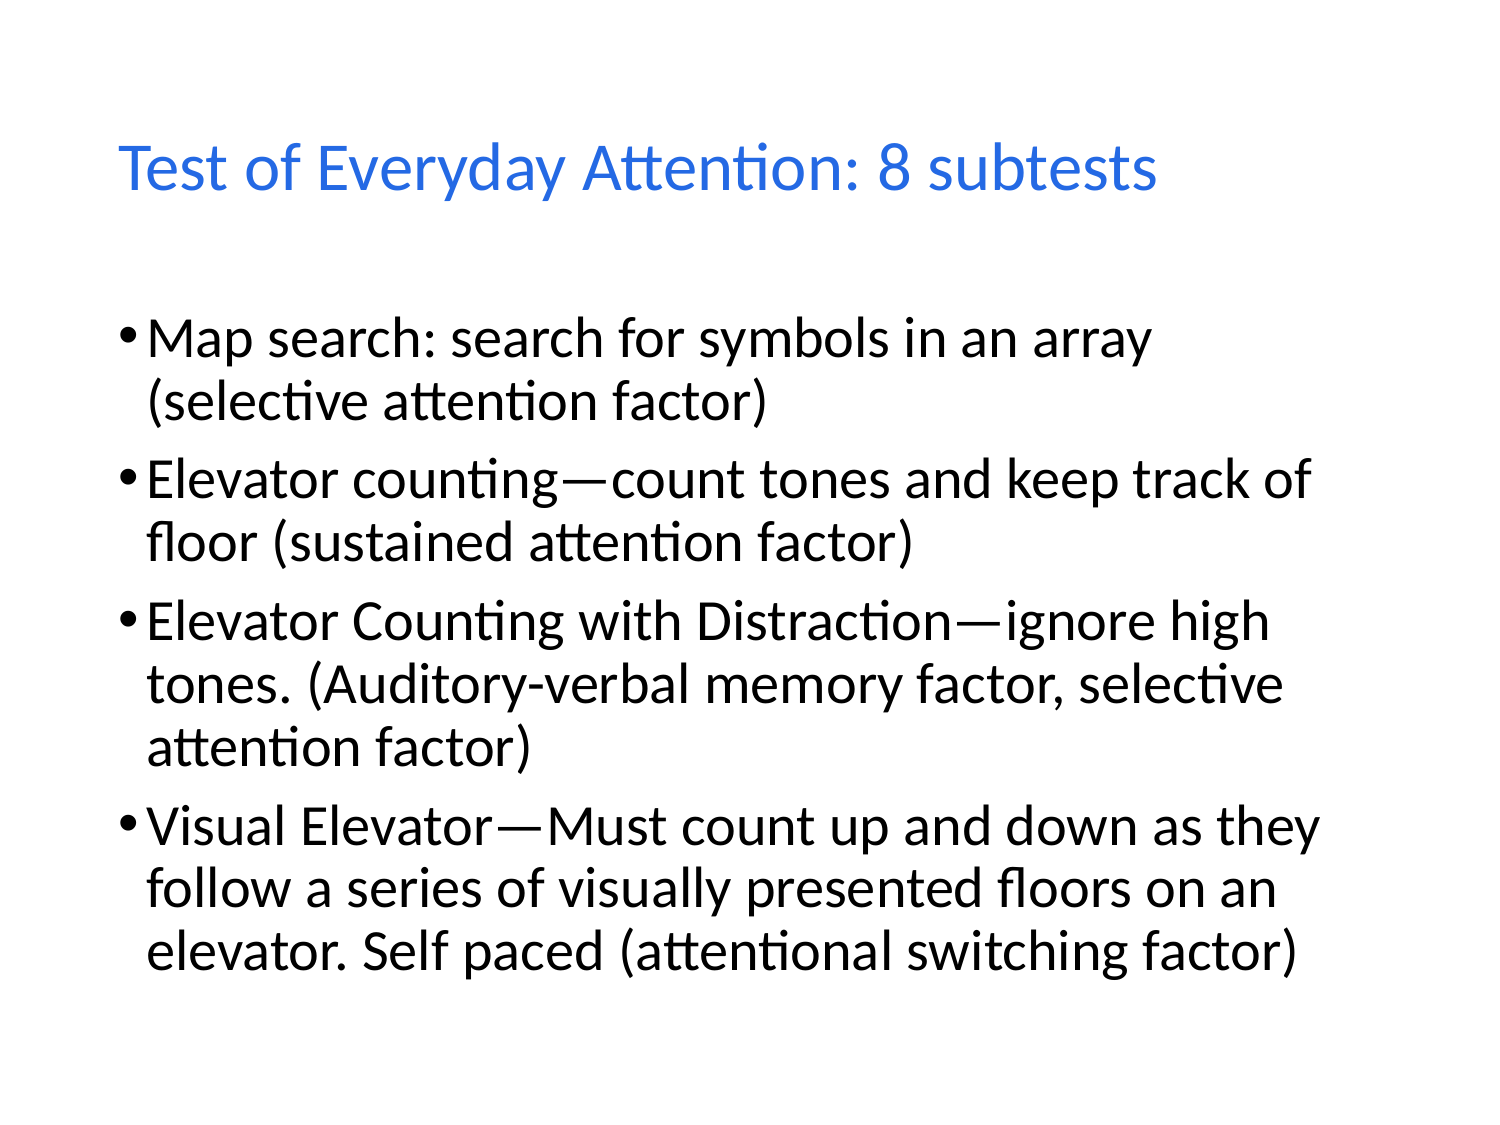

# Test of Everyday Attention: 8 subtests
Map search: search for symbols in an array (selective attention factor)
Elevator counting—count tones and keep track of floor (sustained attention factor)
Elevator Counting with Distraction—ignore high tones. (Auditory-verbal memory factor, selective attention factor)
Visual Elevator—Must count up and down as they follow a series of visually presented floors on an elevator. Self paced (attentional switching factor)